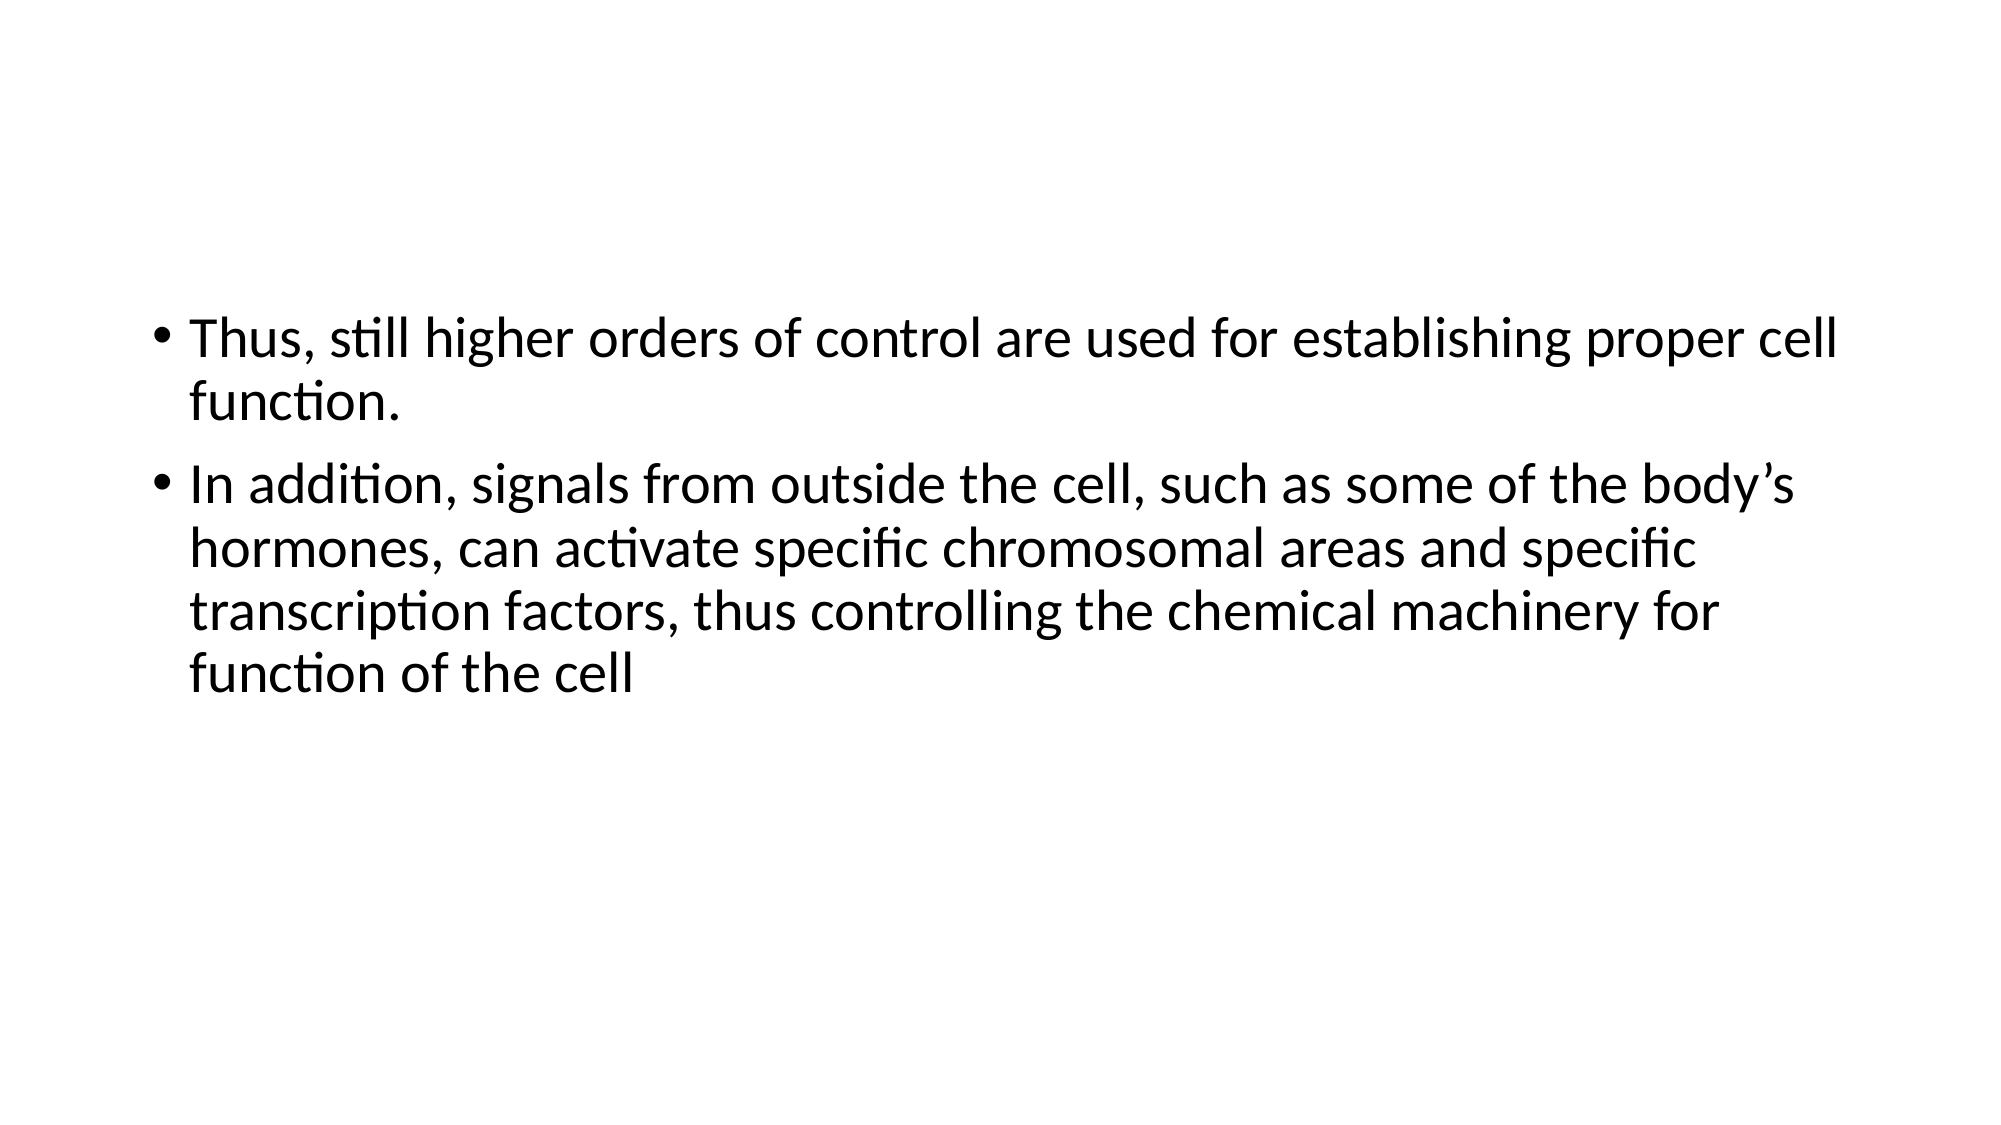

#
Thus, still higher orders of control are used for establishing proper cell function.
In addition, signals from outside the cell, such as some of the body’s hormones, can activate specific chromosomal areas and specific transcription factors, thus controlling the chemical machinery for function of the cell